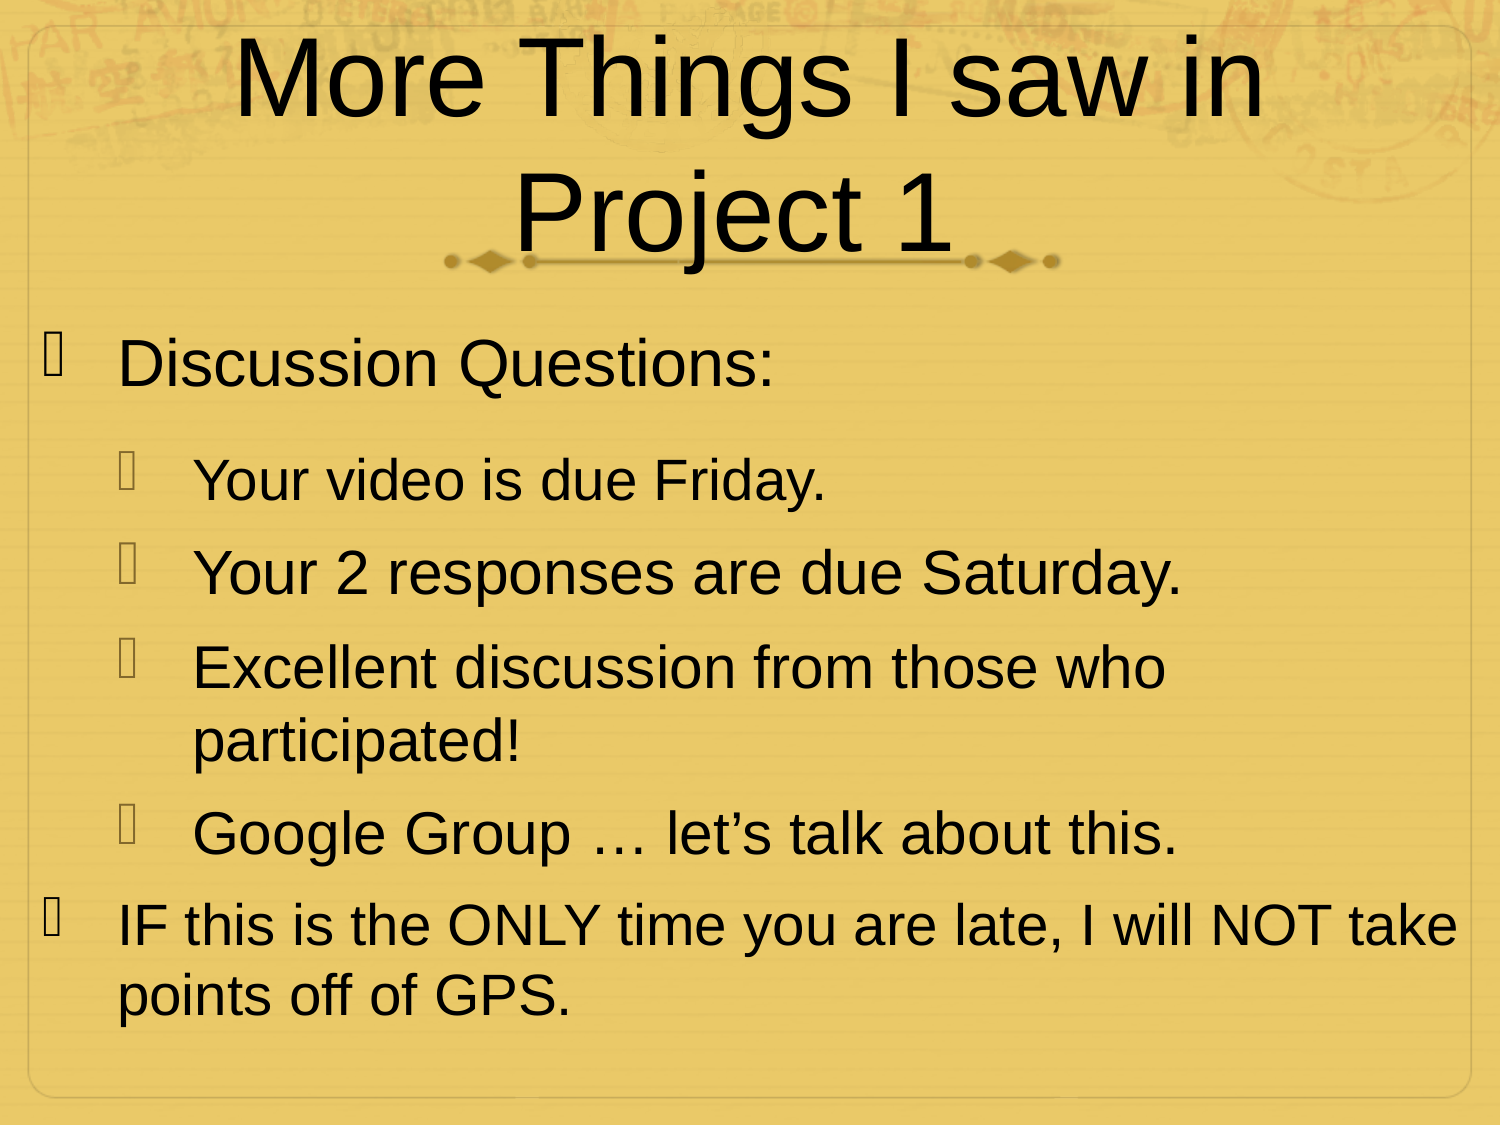

# More Things I saw in Project 1
Discussion Questions:
Your video is due Friday.
Your 2 responses are due Saturday.
Excellent discussion from those who participated!
Google Group … let’s talk about this.
IF this is the ONLY time you are late, I will NOT take points off of GPS.